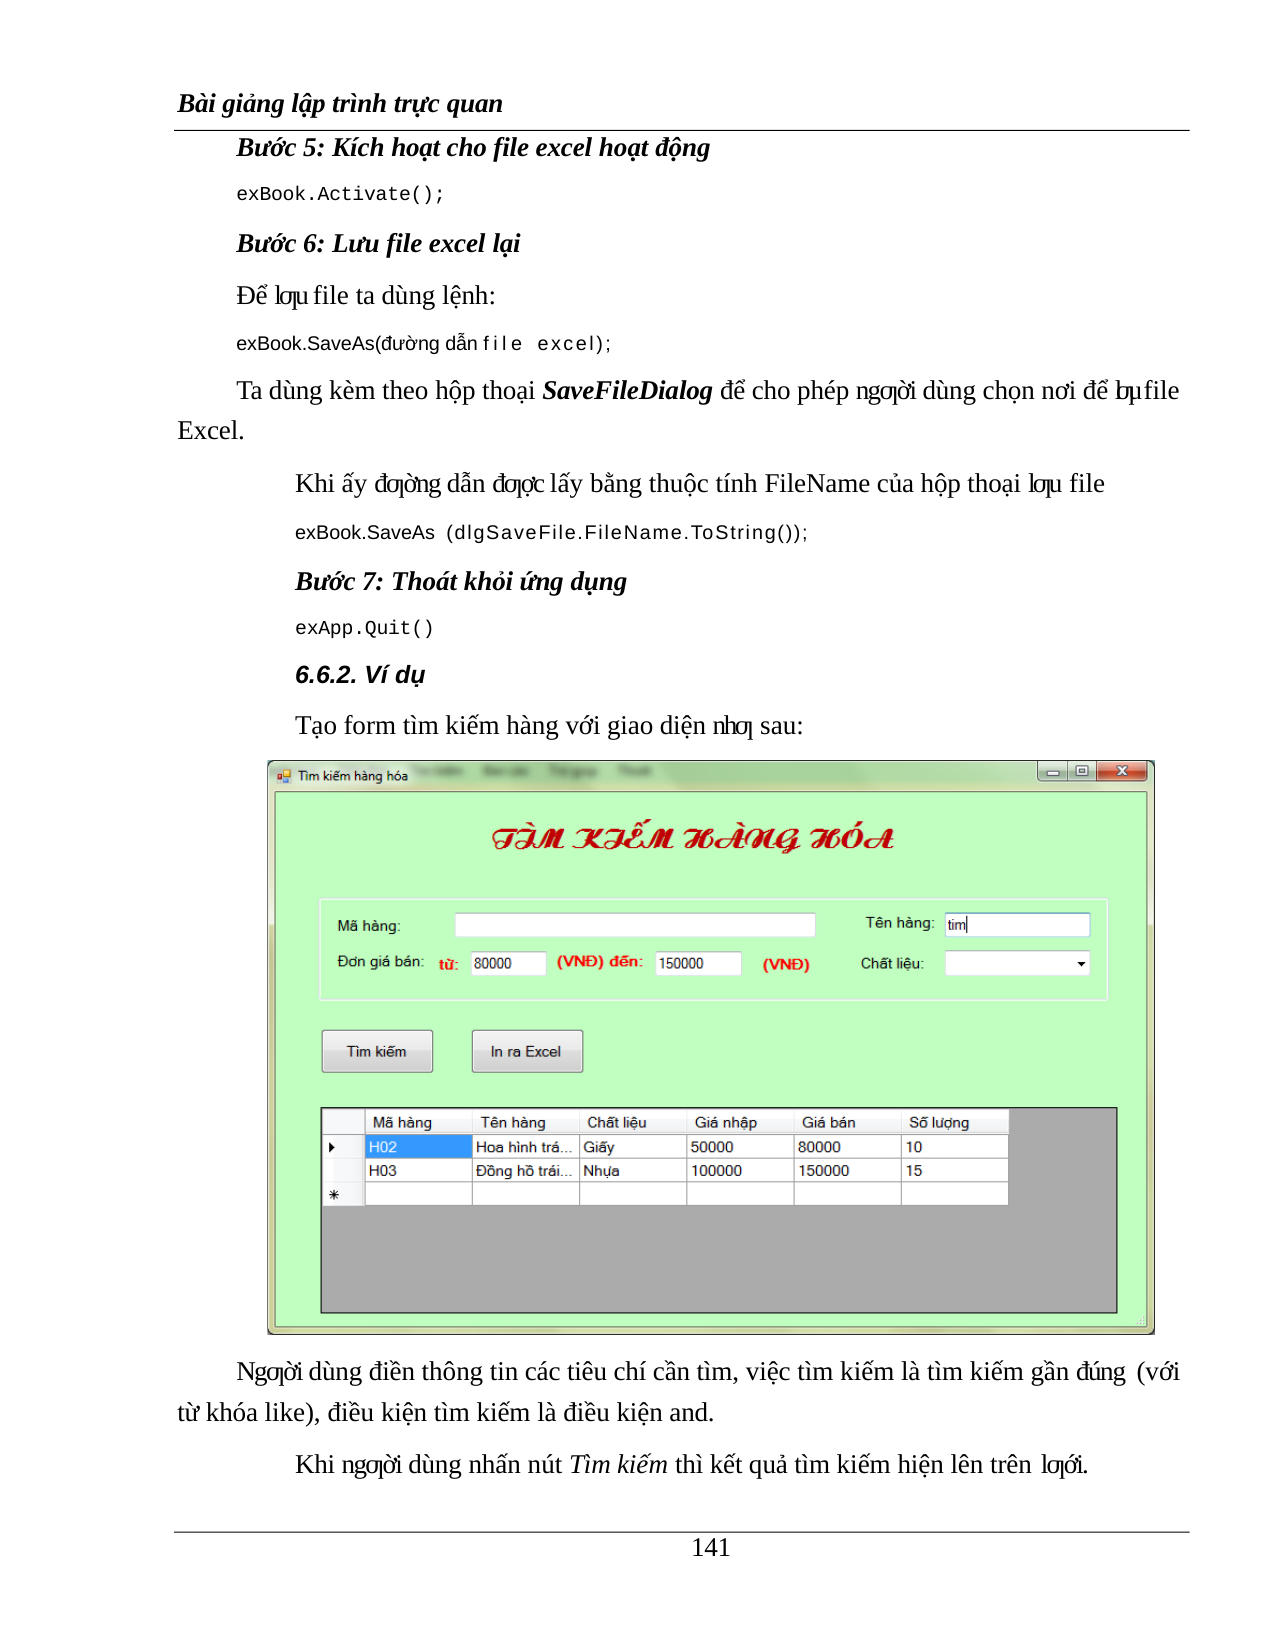

Bài giảng lập trình trực quan
Bước 5: Kích hoạt cho file excel hoạt động
exBook.Activate();

Bước 6: Lưu file excel lại
Để lƣu file ta dùng lệnh:
exBook.SaveAs(đường dẫn file excel);
Ta dùng kèm theo hộp thoại SaveFileDialog để cho phép ngƣời dùng chọn nơi để lƣu  file Excel.
Khi ấy đƣờng dẫn đƣợc lấy bằng thuộc tính FileName của hộp thoại lƣu file
exBook.SaveAs (dlgSaveFile.FileName.ToString());

Bước 7: Thoát khỏi ứng dụng
exApp.Quit()

6.6.2. Ví dụ
Tạo form tìm kiếm hàng với giao diện nhƣ sau:

Ngƣời dùng điền thông tin các tiêu chí cần tìm, việc tìm kiếm là tìm kiếm gần đúng  (với từ khóa like), điều kiện tìm kiếm là điều kiện and.
Khi ngƣời dùng nhấn nút Tìm kiếm thì kết quả tìm kiếm hiện lên trên lƣới.
141